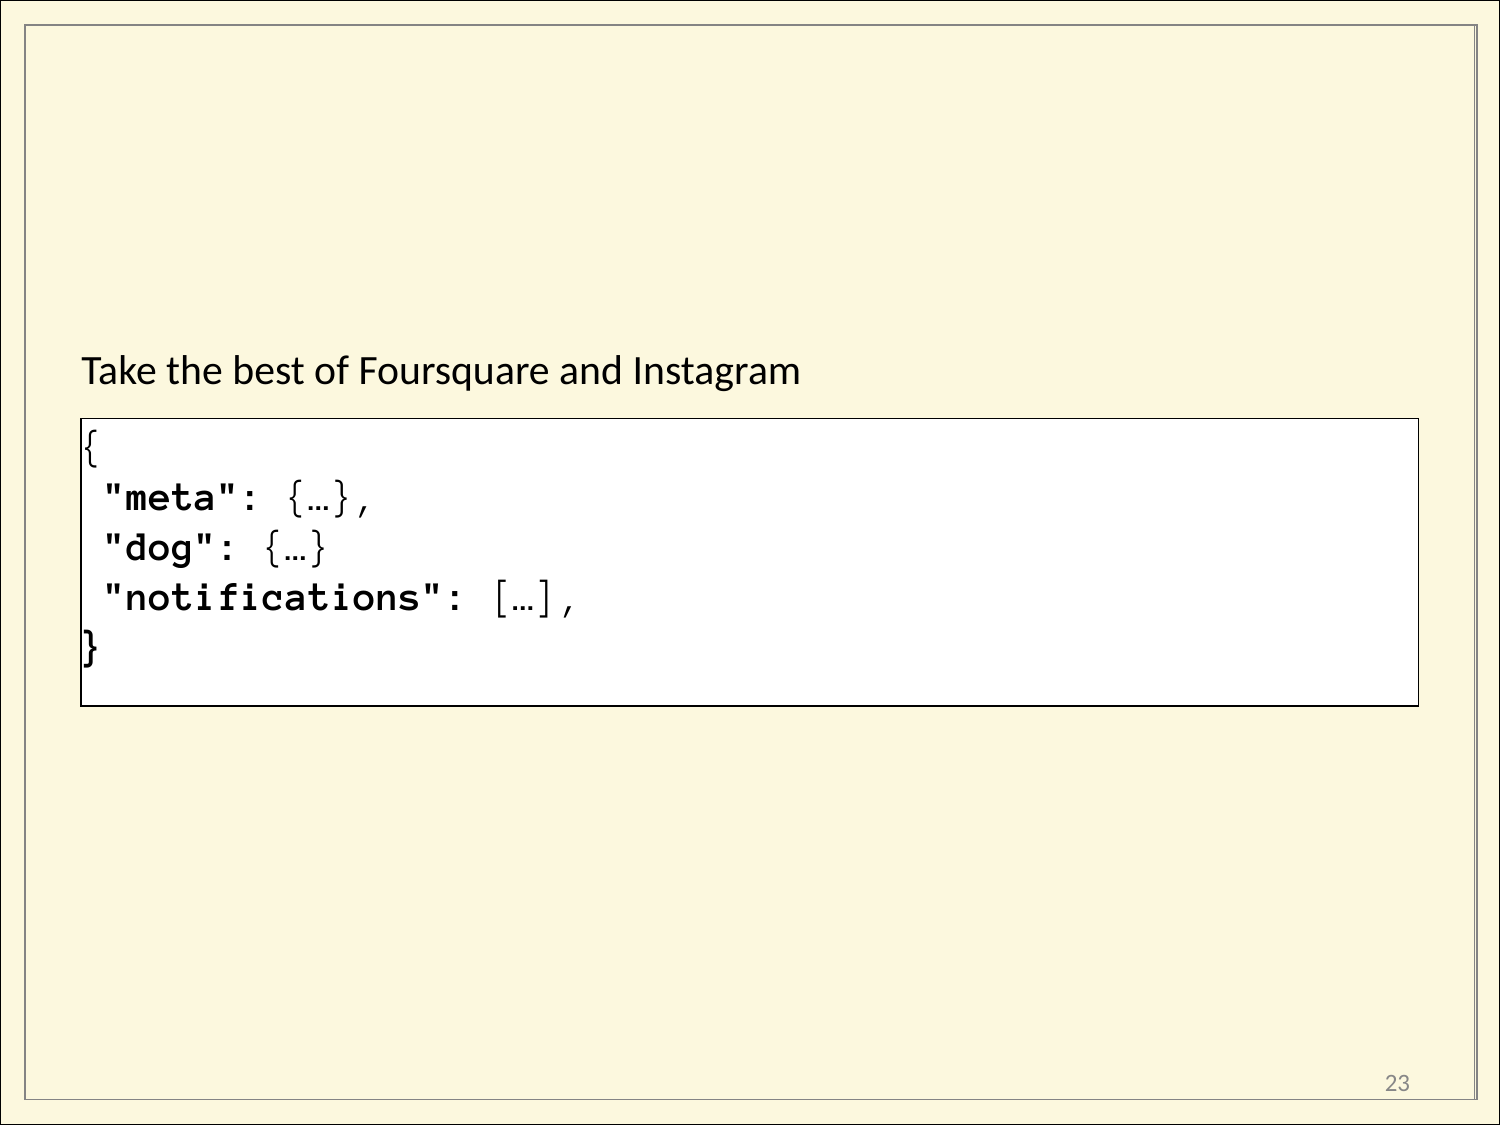

Take the best of Foursquare and Instagram
{
 "meta": {…},
 "dog": {…}
 "notifications": […],
}
23